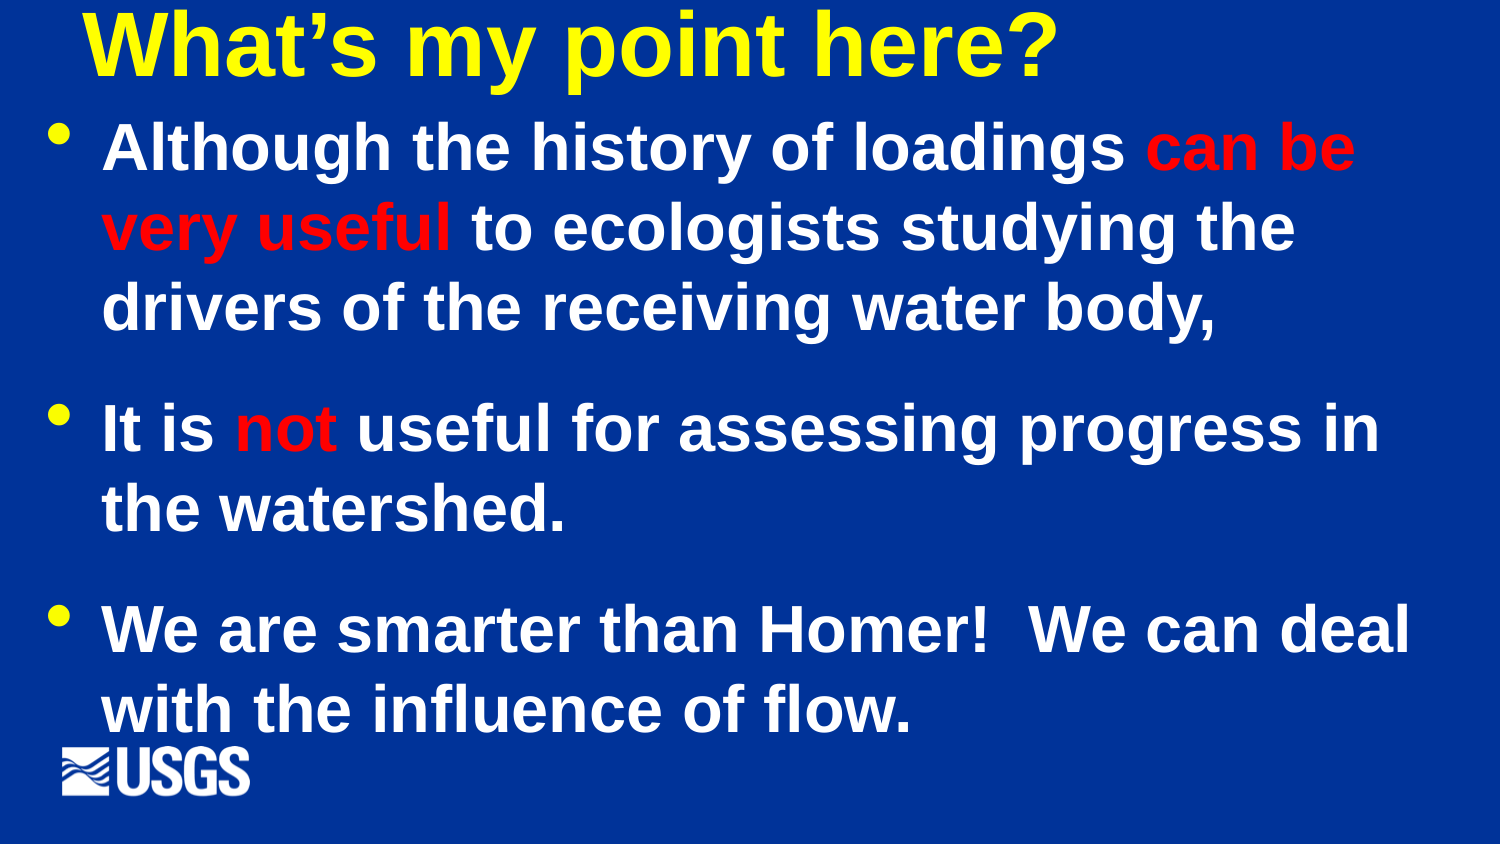

# What’s my point here?
Although the history of loadings can be very useful to ecologists studying the drivers of the receiving water body,
It is not useful for assessing progress in the watershed.
We are smarter than Homer!  We can deal with the influence of flow.